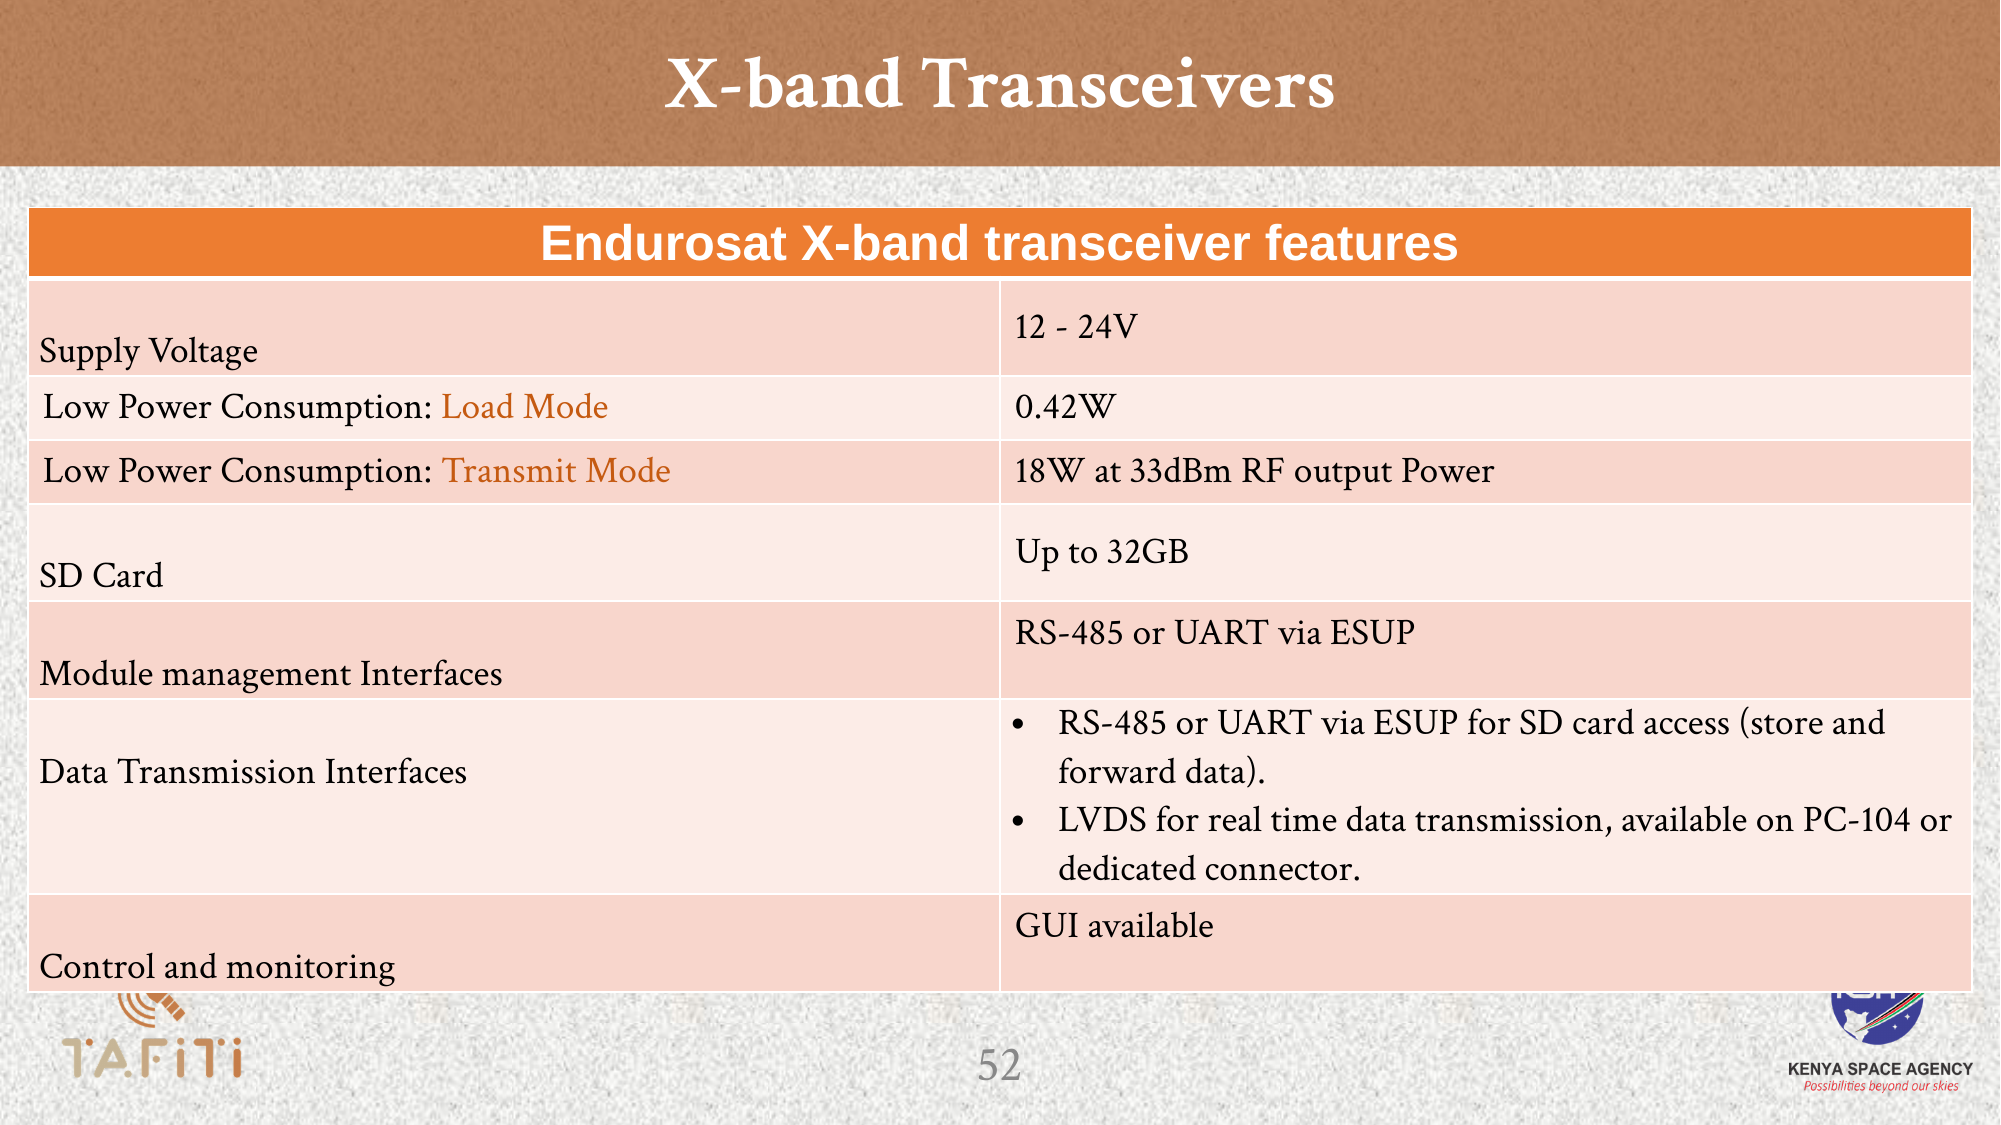

# X-band Transceivers
| Endurosat X-band transceiver features |  |
| --- | --- |
| Supply Voltage | 12 - 24V |
| Low Power Consumption: Load Mode | 0.42W |
| Low Power Consumption: Transmit Mode | 18W at 33dBm RF output Power |
| SD Card | Up to 32GB |
| Module management Interfaces | RS-485 or UART via ESUP |
| Data Transmission Interfaces | RS-485 or UART via ESUP for SD card access (store and forward data). LVDS for real time data transmission, available on PC-104 or dedicated connector. |
| Control and monitoring | GUI available |
52